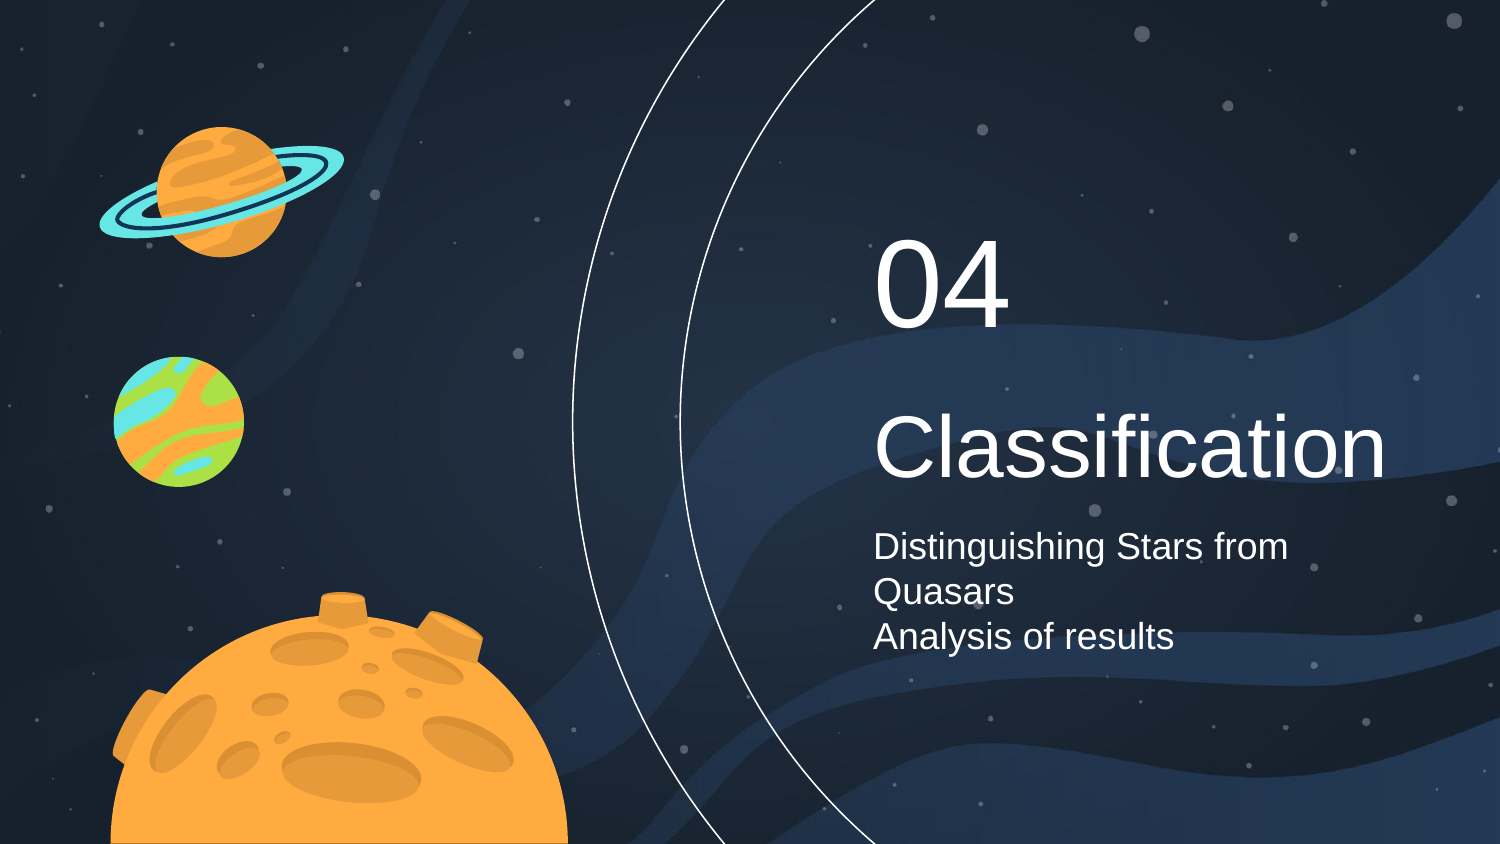

04

# Classification
Distinguishing Stars from Quasars
Analysis of results